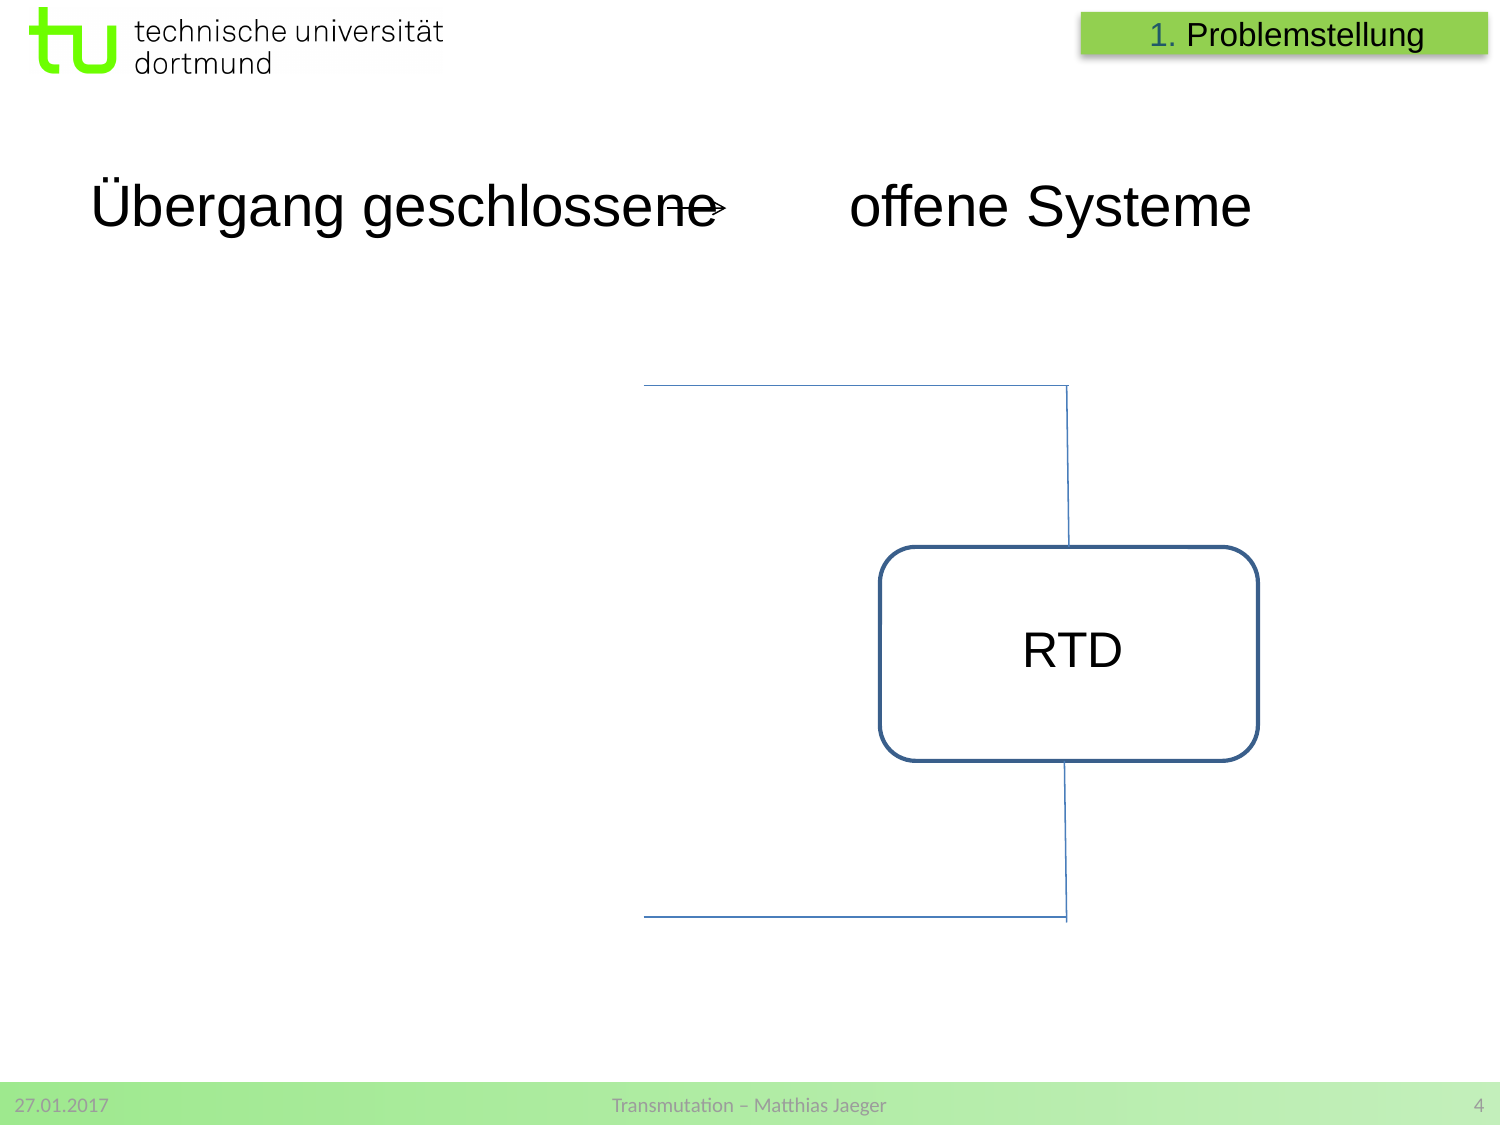

1. Problemstellung

Übergang geschlossene        offene Systeme

RTD
27.01.2017
Transmutation – Matthias Jaeger
4